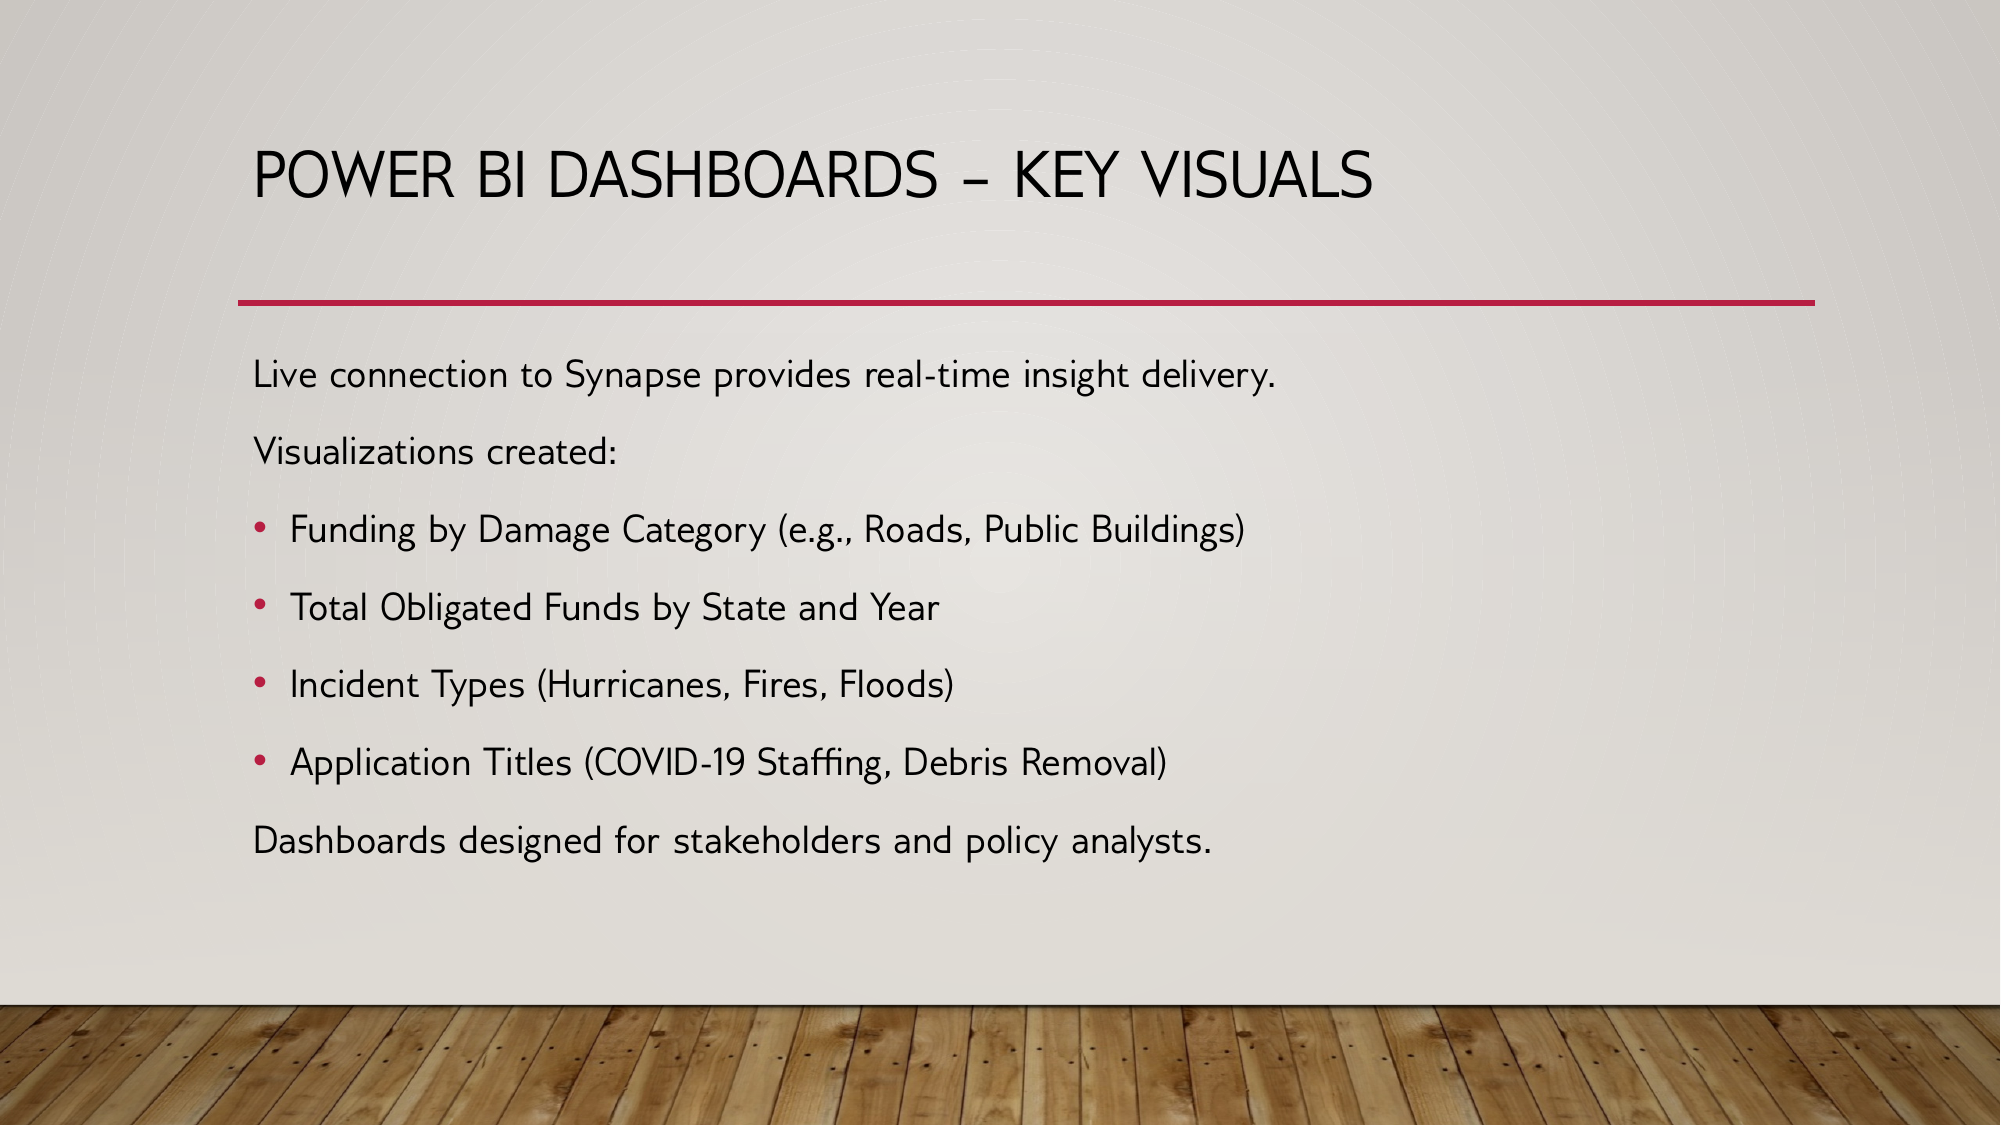

# Power BI Dashboards – Key Visuals
Live connection to Synapse provides real-time insight delivery.
Visualizations created:
Funding by Damage Category (e.g., Roads, Public Buildings)
Total Obligated Funds by State and Year
Incident Types (Hurricanes, Fires, Floods)
Application Titles (COVID-19 Staffing, Debris Removal)
Dashboards designed for stakeholders and policy analysts.